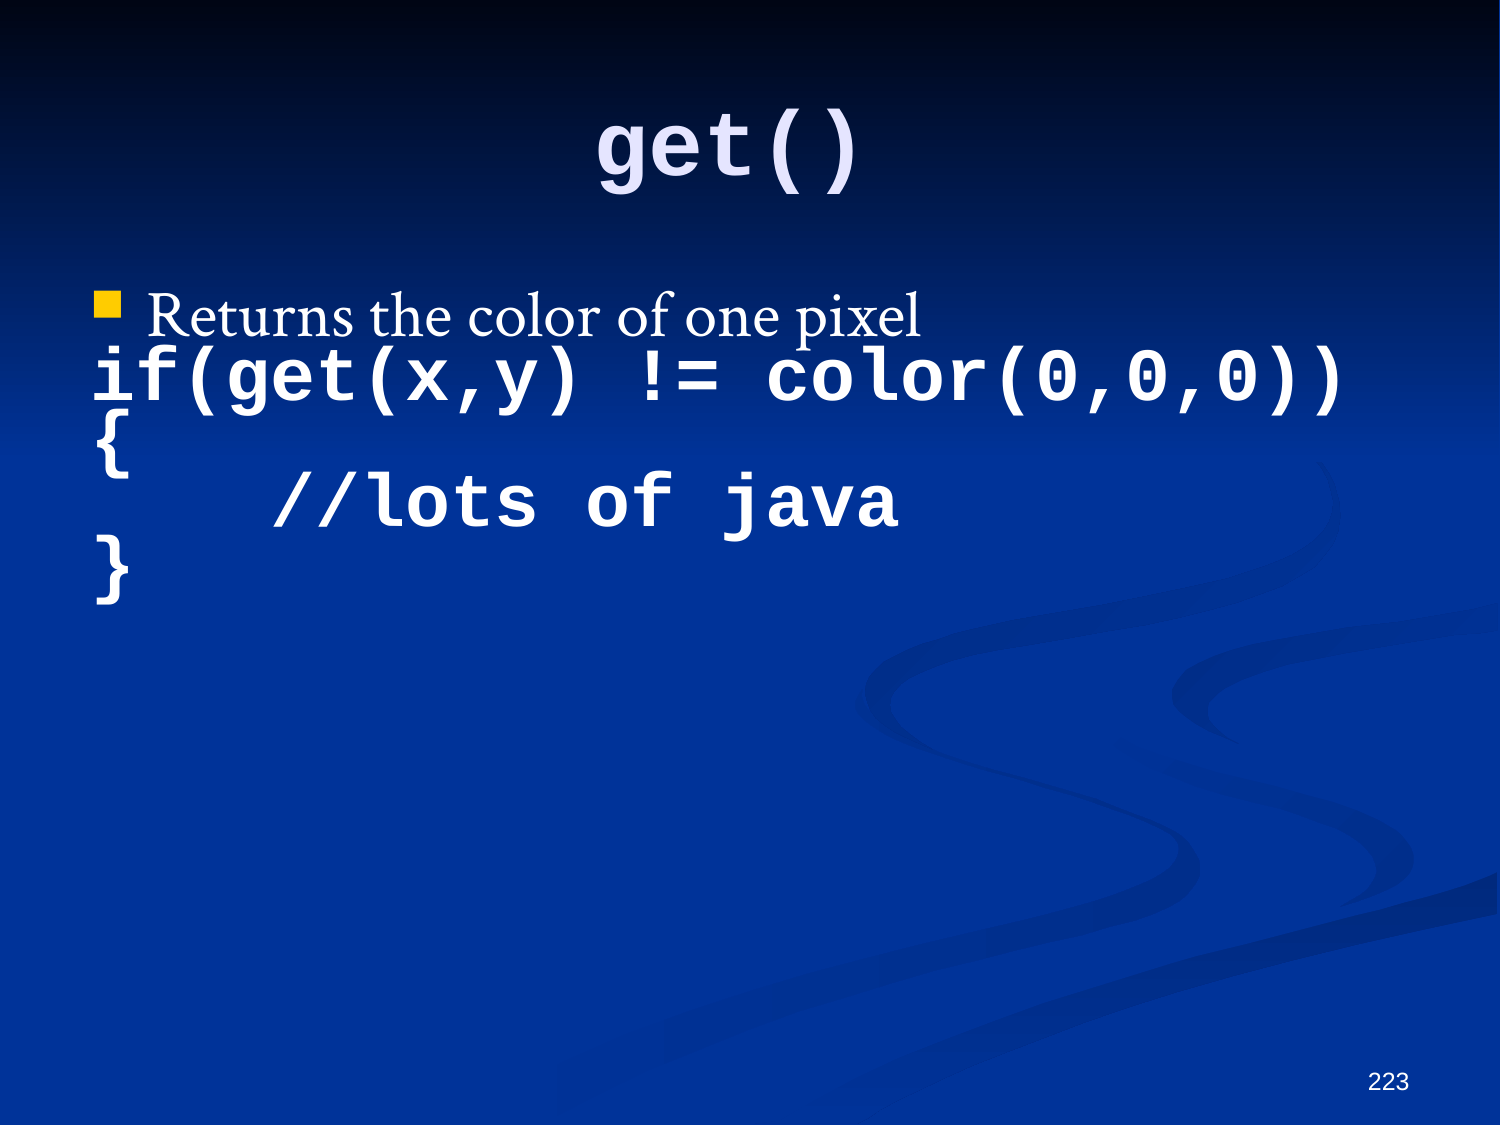

# get()
Returns the color of one pixel
if(get(x,y) != color(0,0,0))
{
    //lots of java
}

223